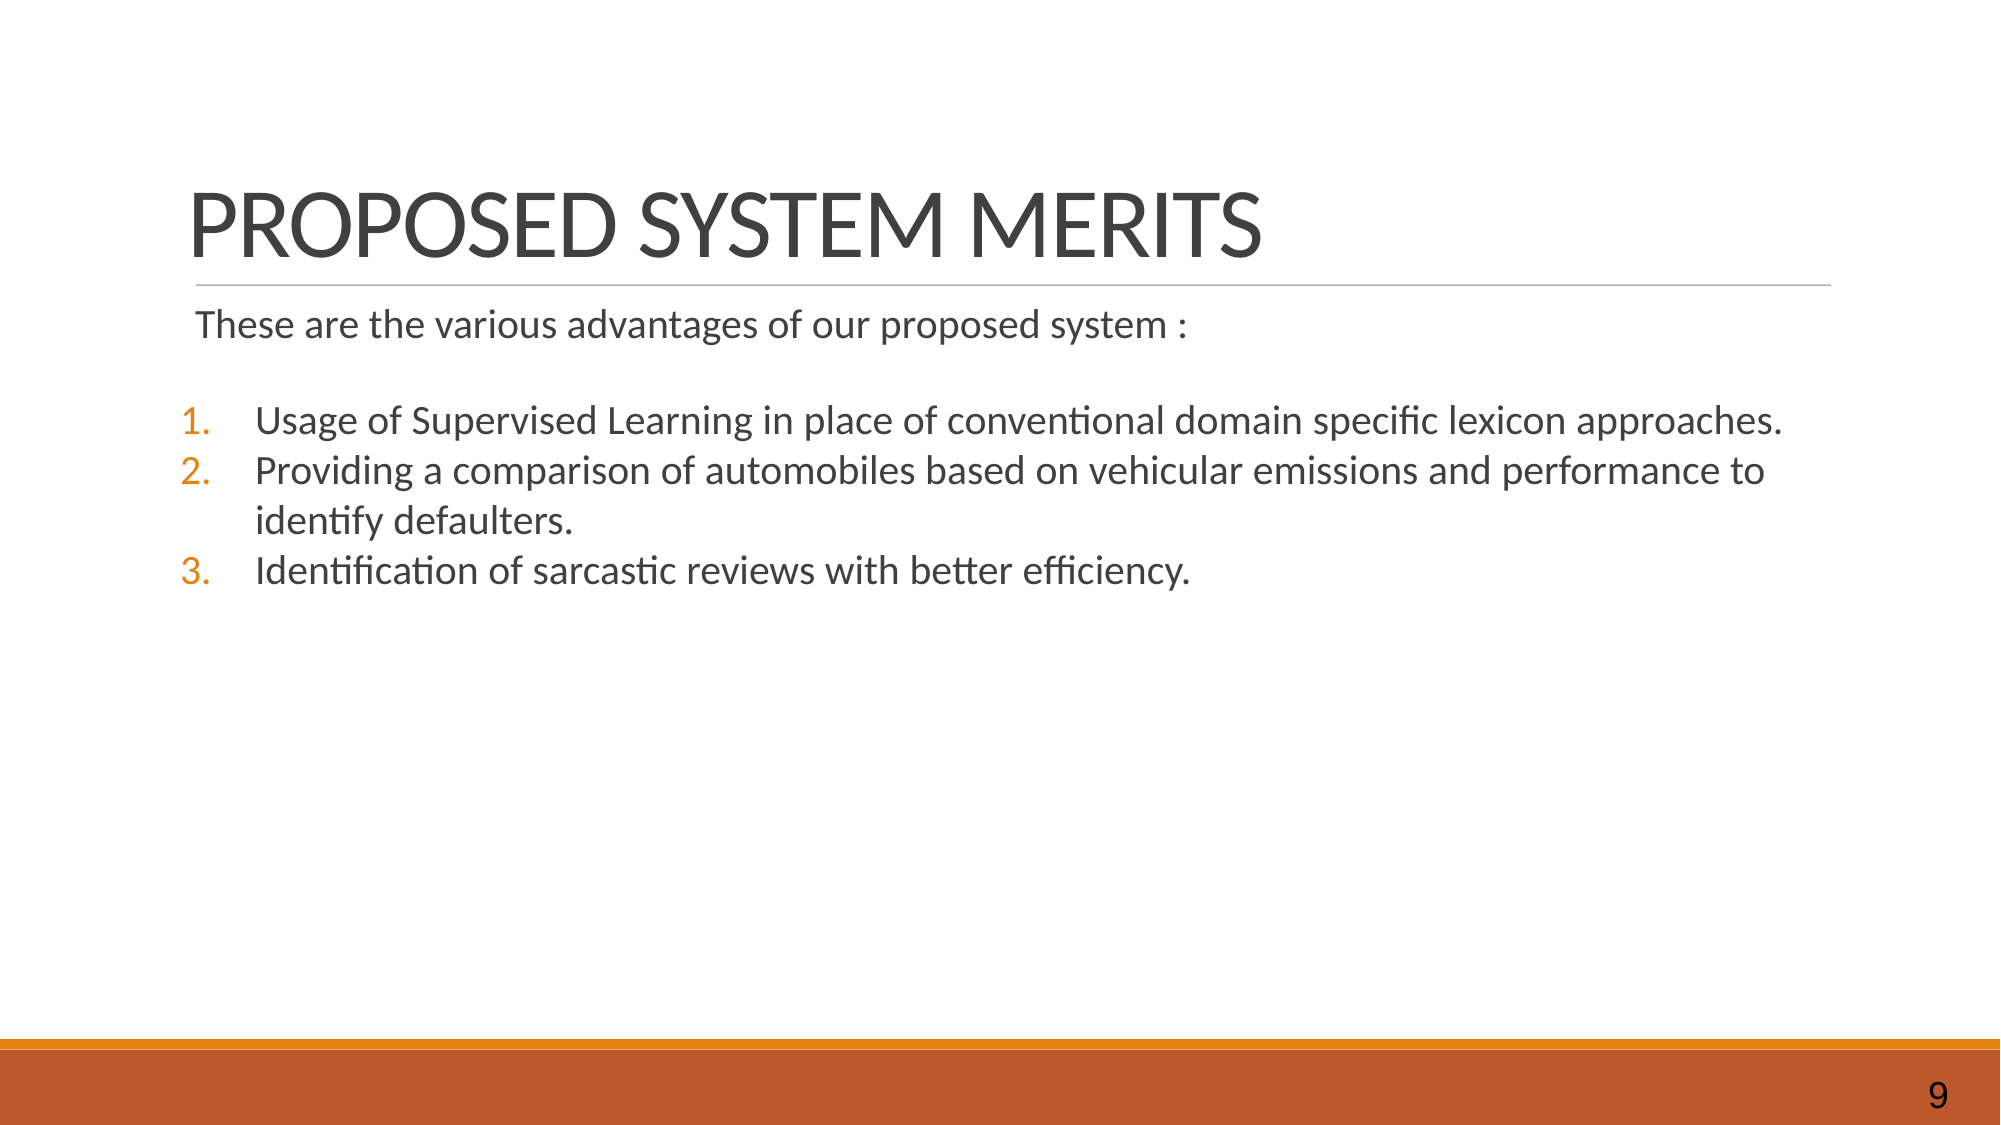

PROPOSED SYSTEM MERITS
These are the various advantages of our proposed system :

Usage of Supervised Learning in place of conventional domain specific lexicon approaches.
Providing a comparison of automobiles based on vehicular emissions and performance to identify defaulters.
Identification of sarcastic reviews with better efficiency.
9